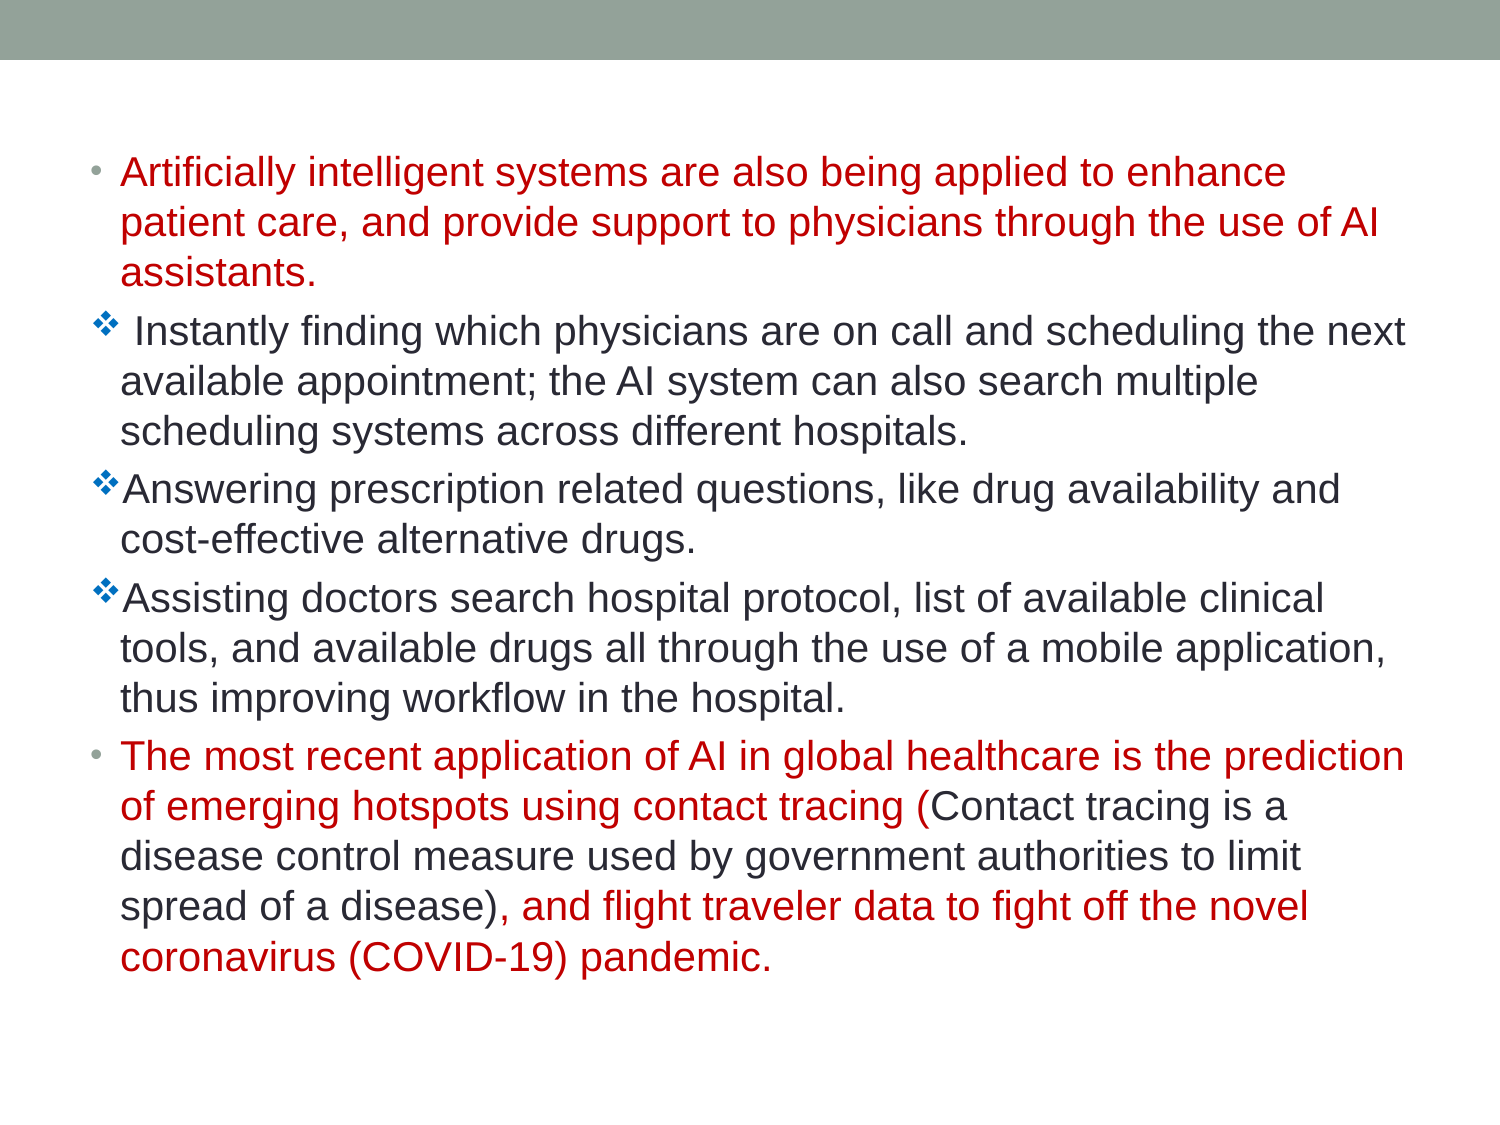

Artificially intelligent systems are also being applied to enhance patient care, and provide support to physicians through the use of AI assistants.
 Instantly finding which physicians are on call and scheduling the next available appointment; the AI system can also search multiple scheduling systems across different hospitals.
Answering prescription related questions, like drug availability and cost-effective alternative drugs.
Assisting doctors search hospital protocol, list of available clinical tools, and available drugs all through the use of a mobile application, thus improving workflow in the hospital.
The most recent application of AI in global healthcare is the prediction of emerging hotspots using contact tracing (Contact tracing is a disease control measure used by government authorities to limit spread of a disease), and flight traveler data to fight off the novel coronavirus (COVID-19) pandemic.